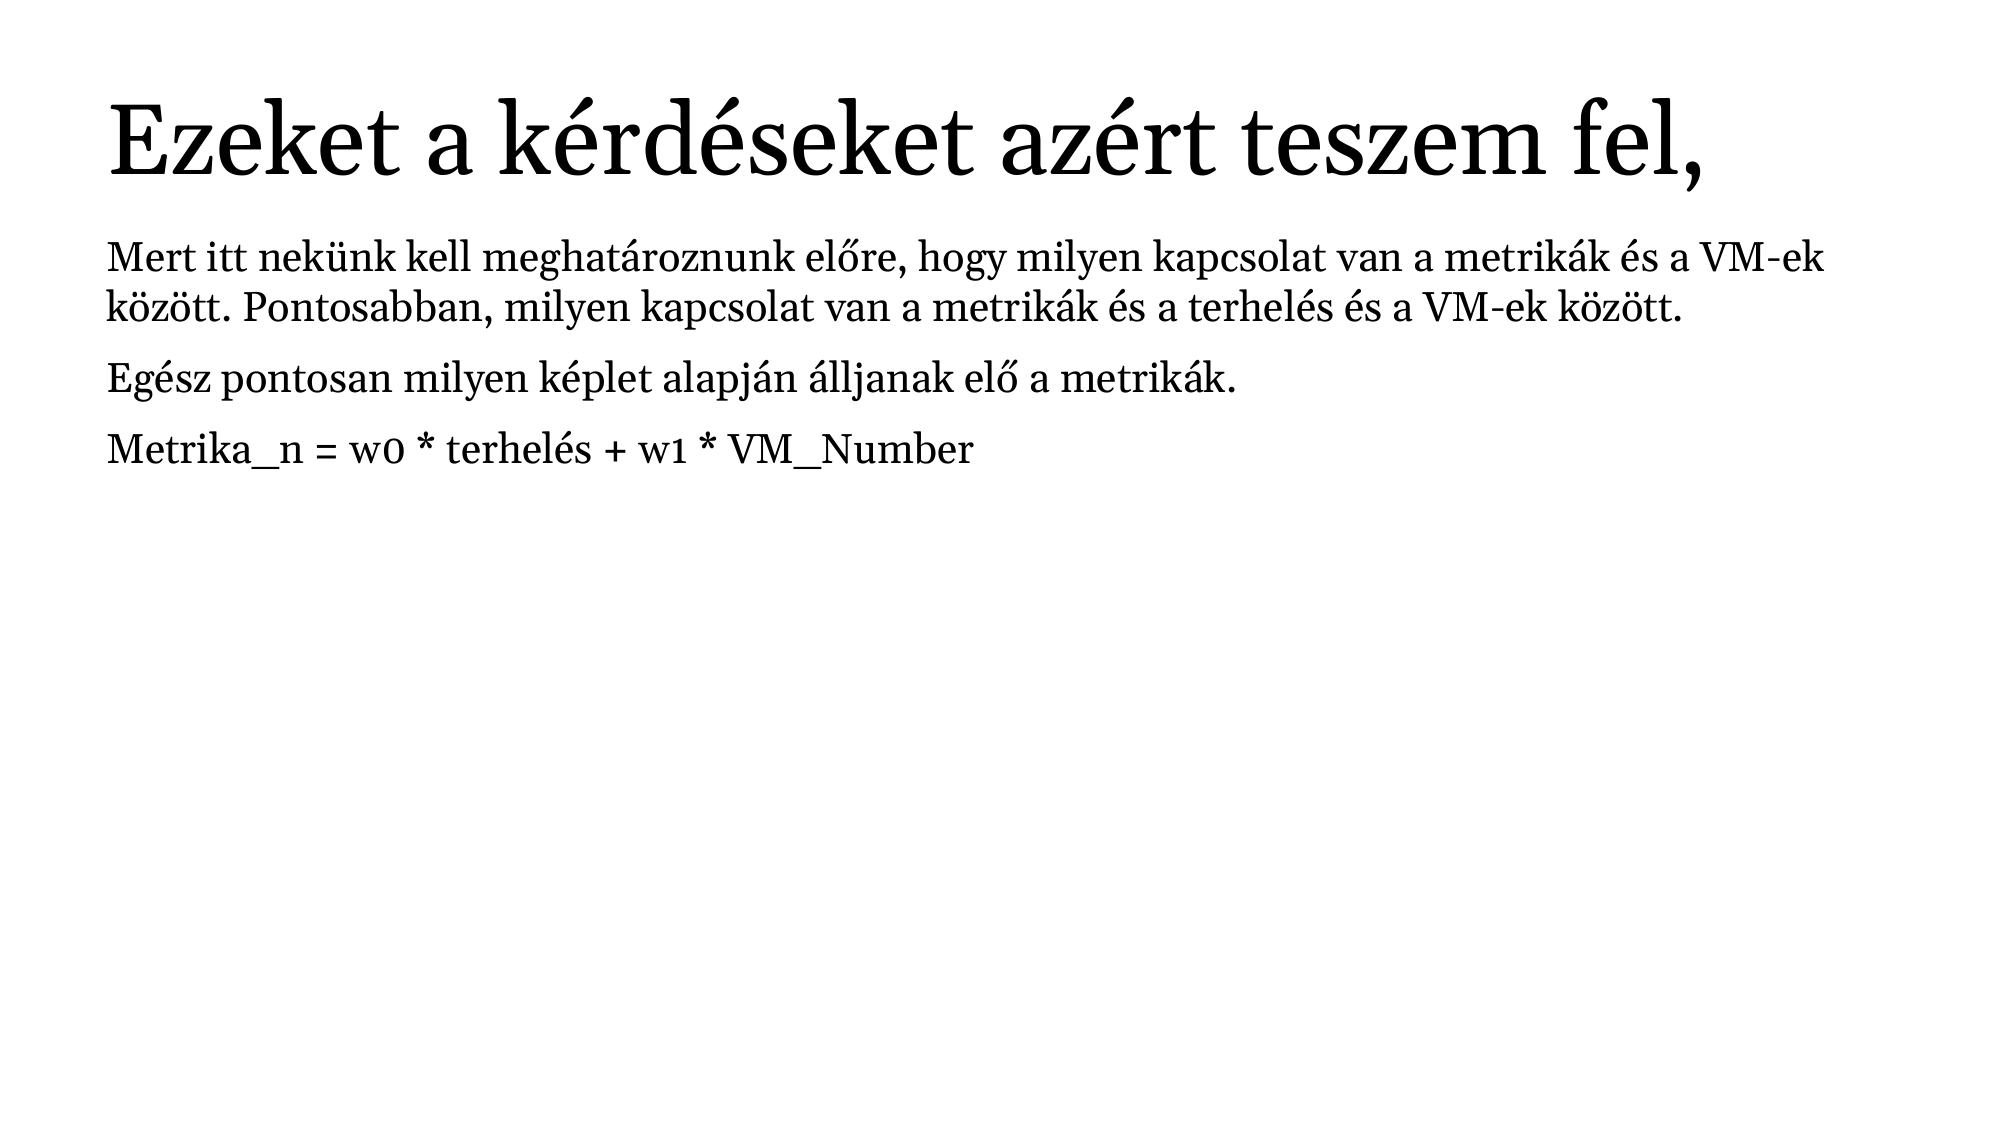

Ezeket a kérdéseket azért teszem fel,
Mert itt nekünk kell meghatároznunk előre, hogy milyen kapcsolat van a metrikák és a VM-ek között. Pontosabban, milyen kapcsolat van a metrikák és a terhelés és a VM-ek között.
Egész pontosan milyen képlet alapján álljanak elő a metrikák.
Metrika_n = w0 * terhelés + w1 * VM_Number